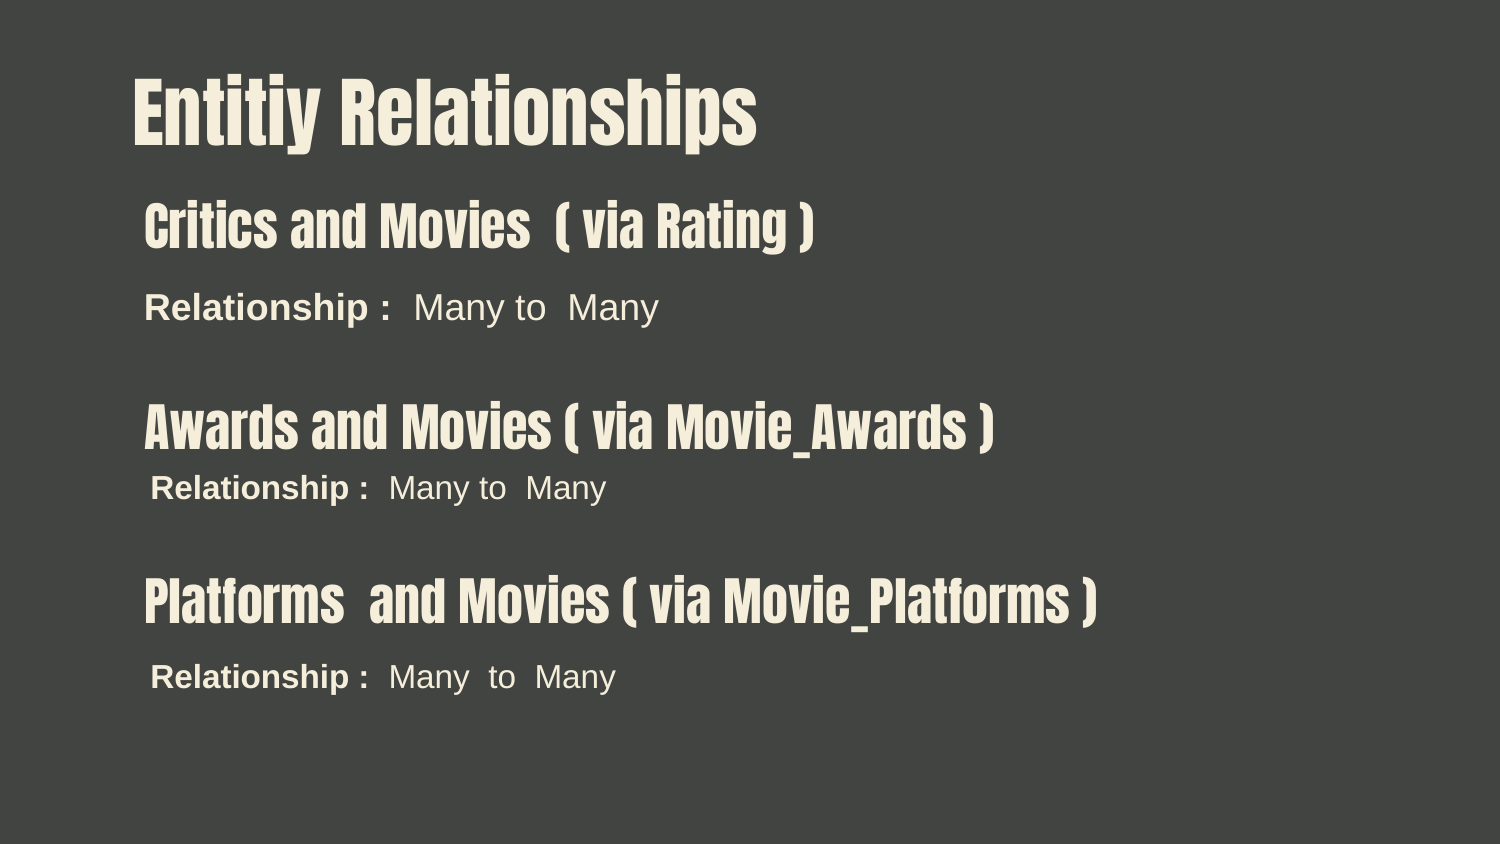

# Entitiy Relationships
 Critics and Movies  ( via Rating )
Relationship :  Many to  Many

 Awards and Movies ( via Movie_Awards )
  Relationship :  Many to  Many

 Platforms  and Movies ( via Movie_Platforms )
  Relationship :  Many  to  Many